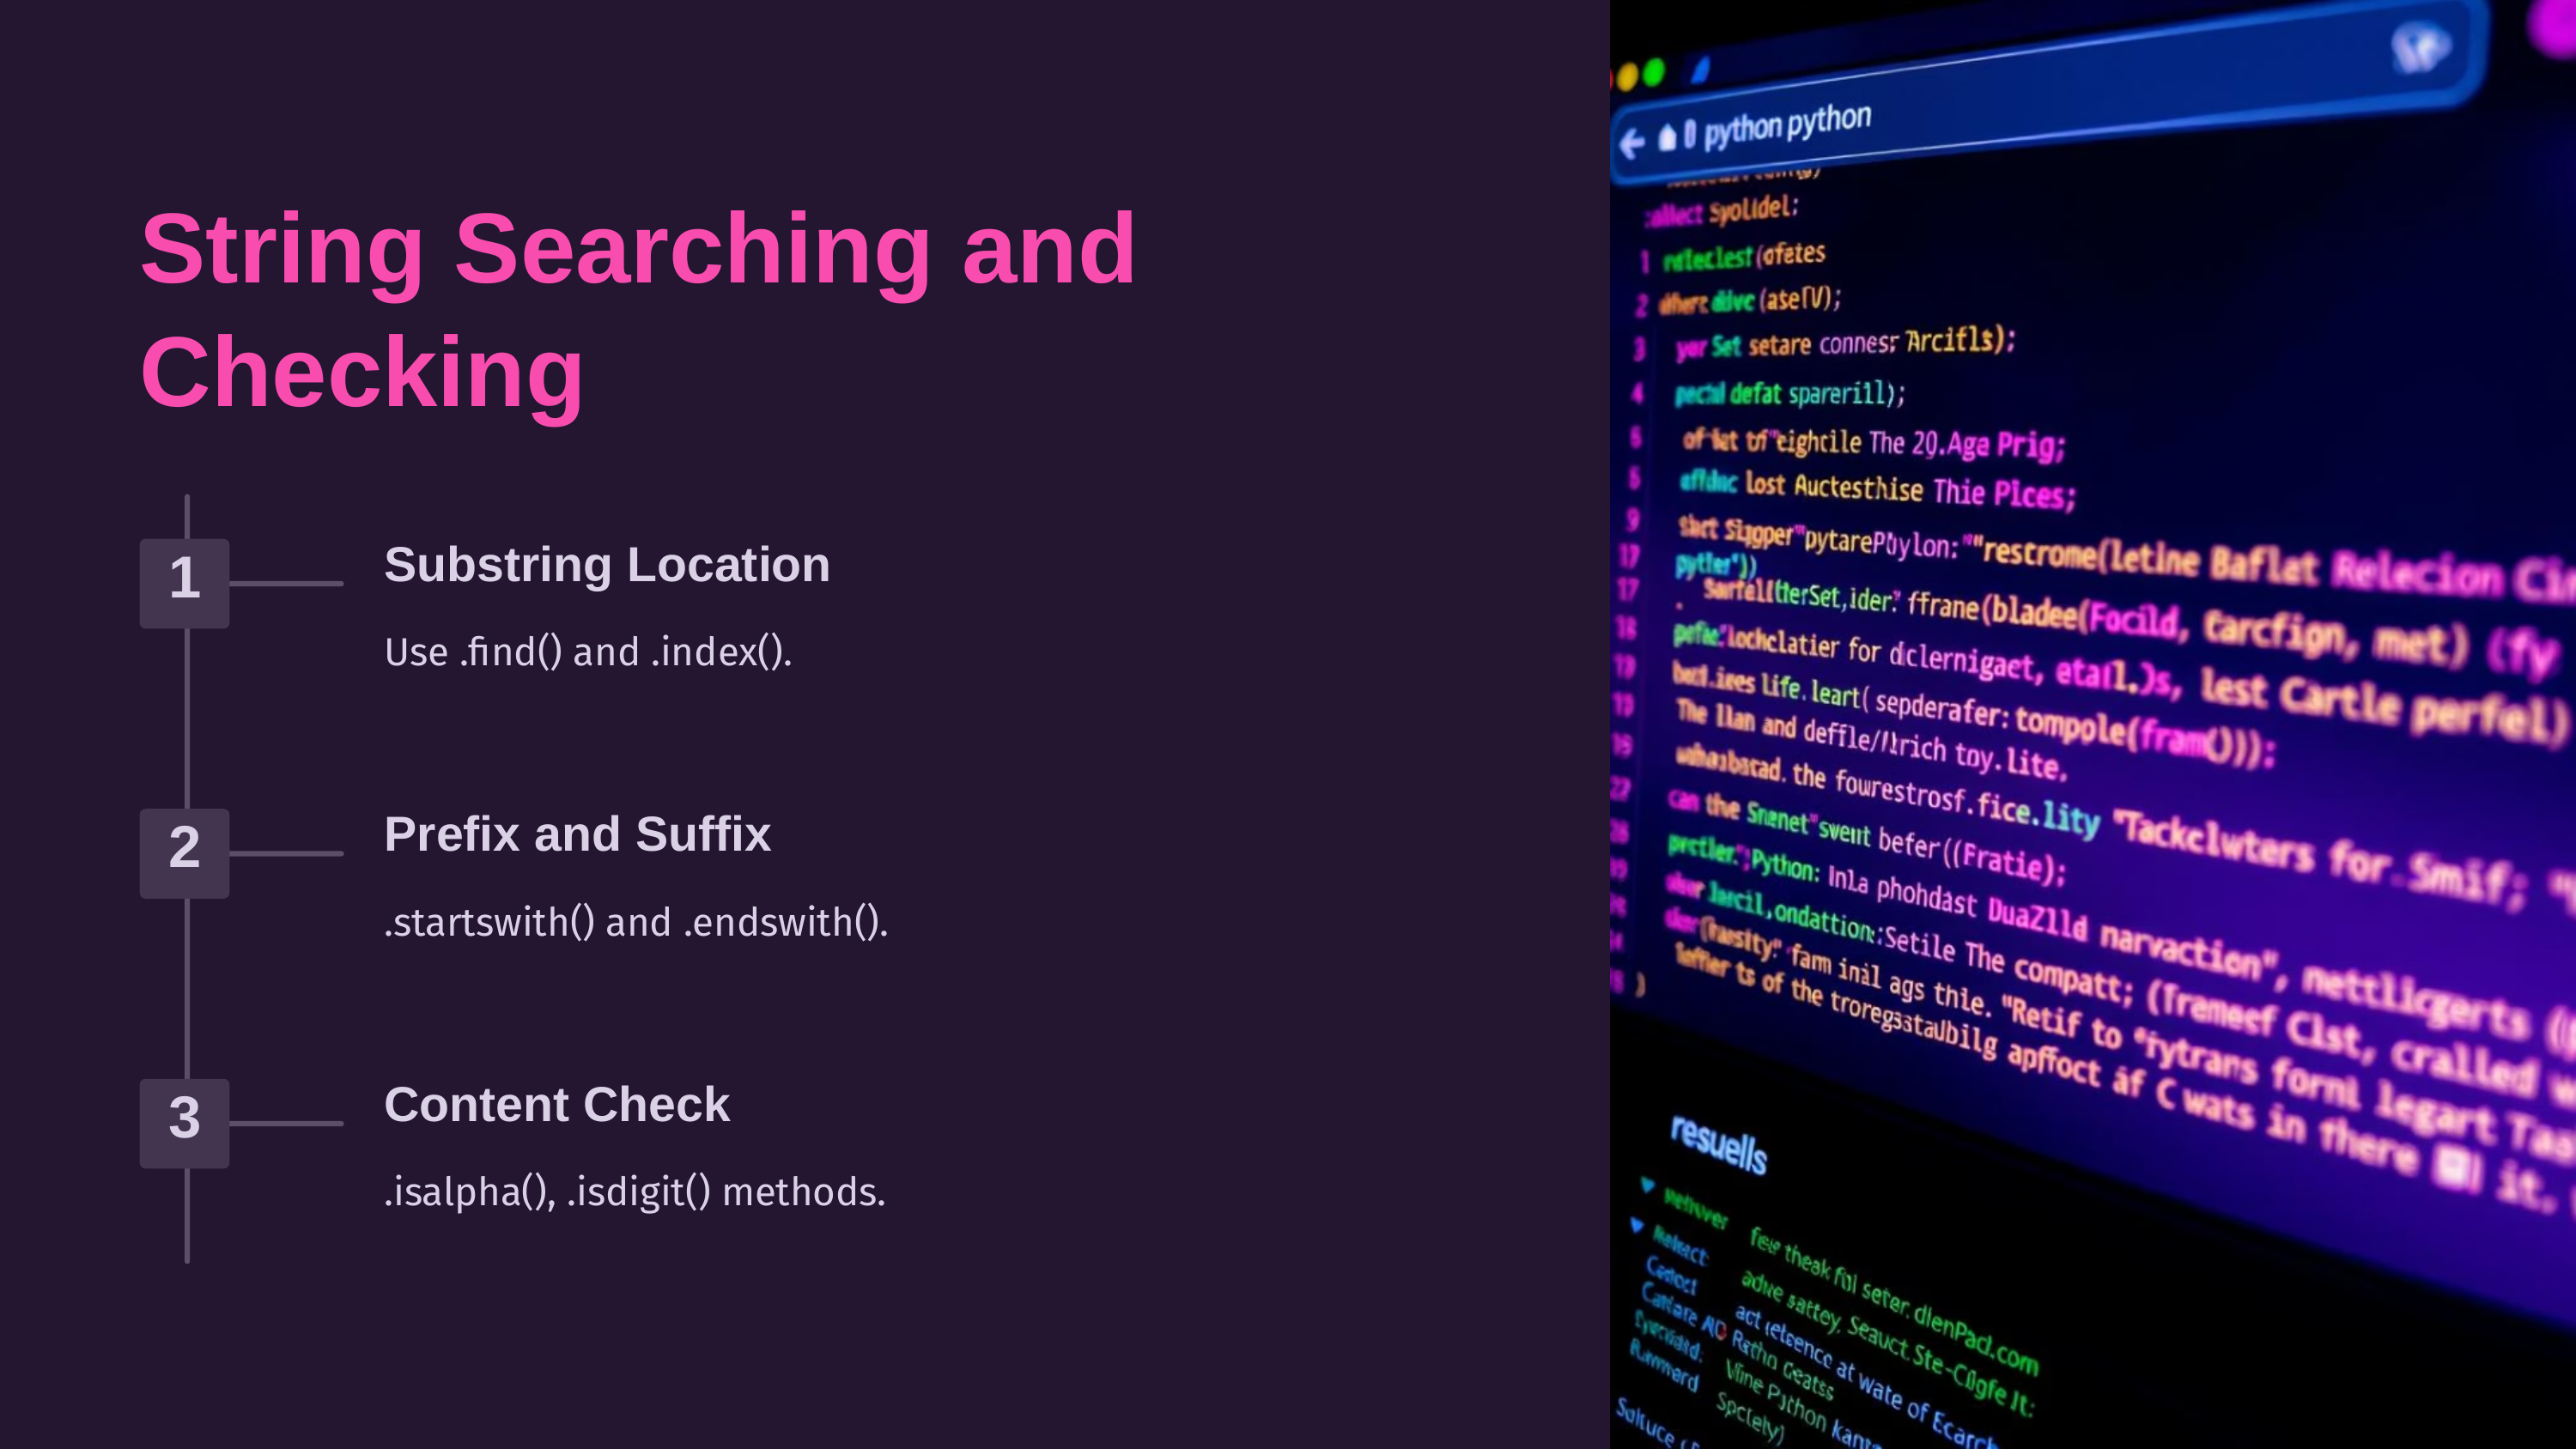

String Searching and Checking

Substring Location

1

Use .find() and .index().

Prefix and Suffix

2

.startswith() and .endswith().

Content Check

3

.isalpha(), .isdigit() methods.